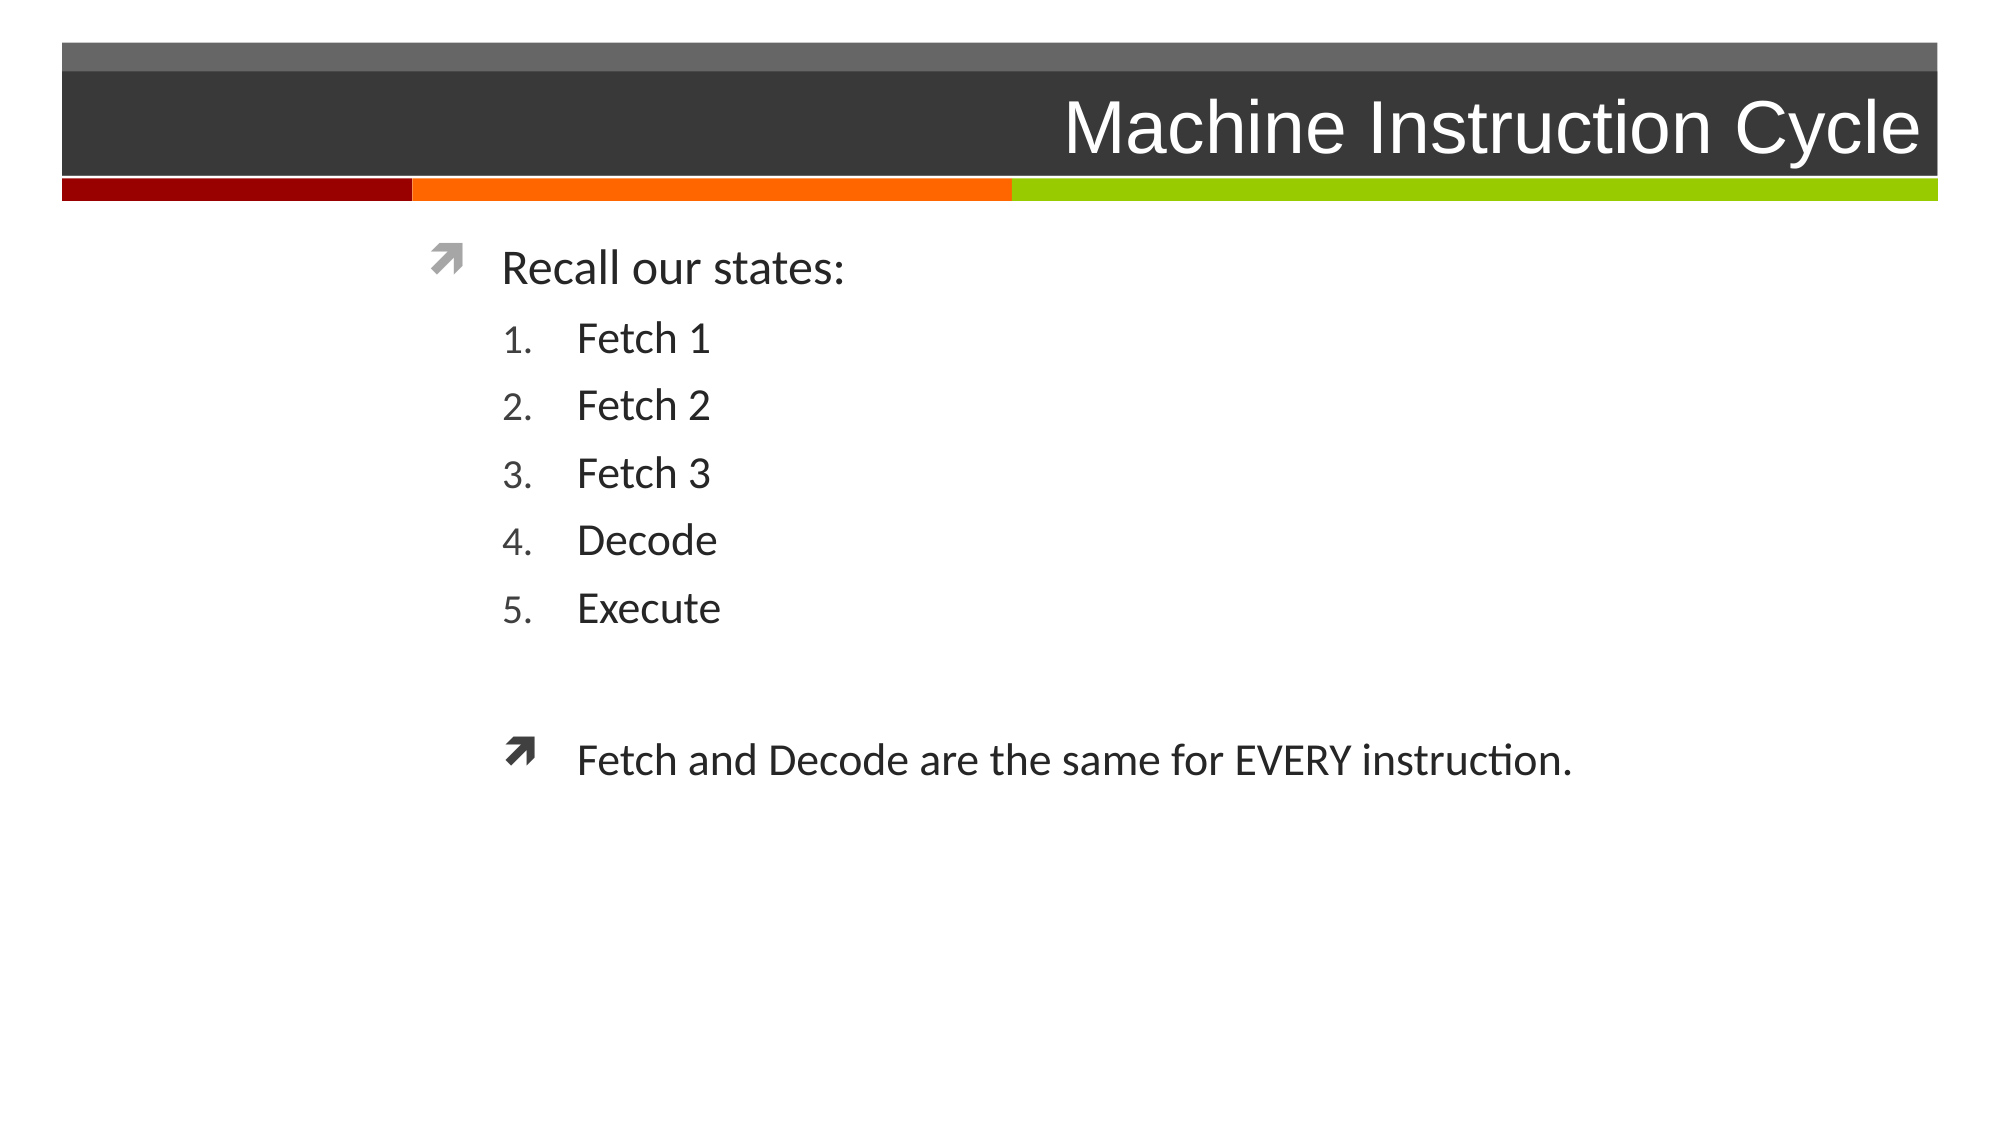

# Machine Instruction Cycle
Recall our states:
Fetch 1
Fetch 2
Fetch 3
Decode
Execute

Fetch and Decode are the same for EVERY instruction.